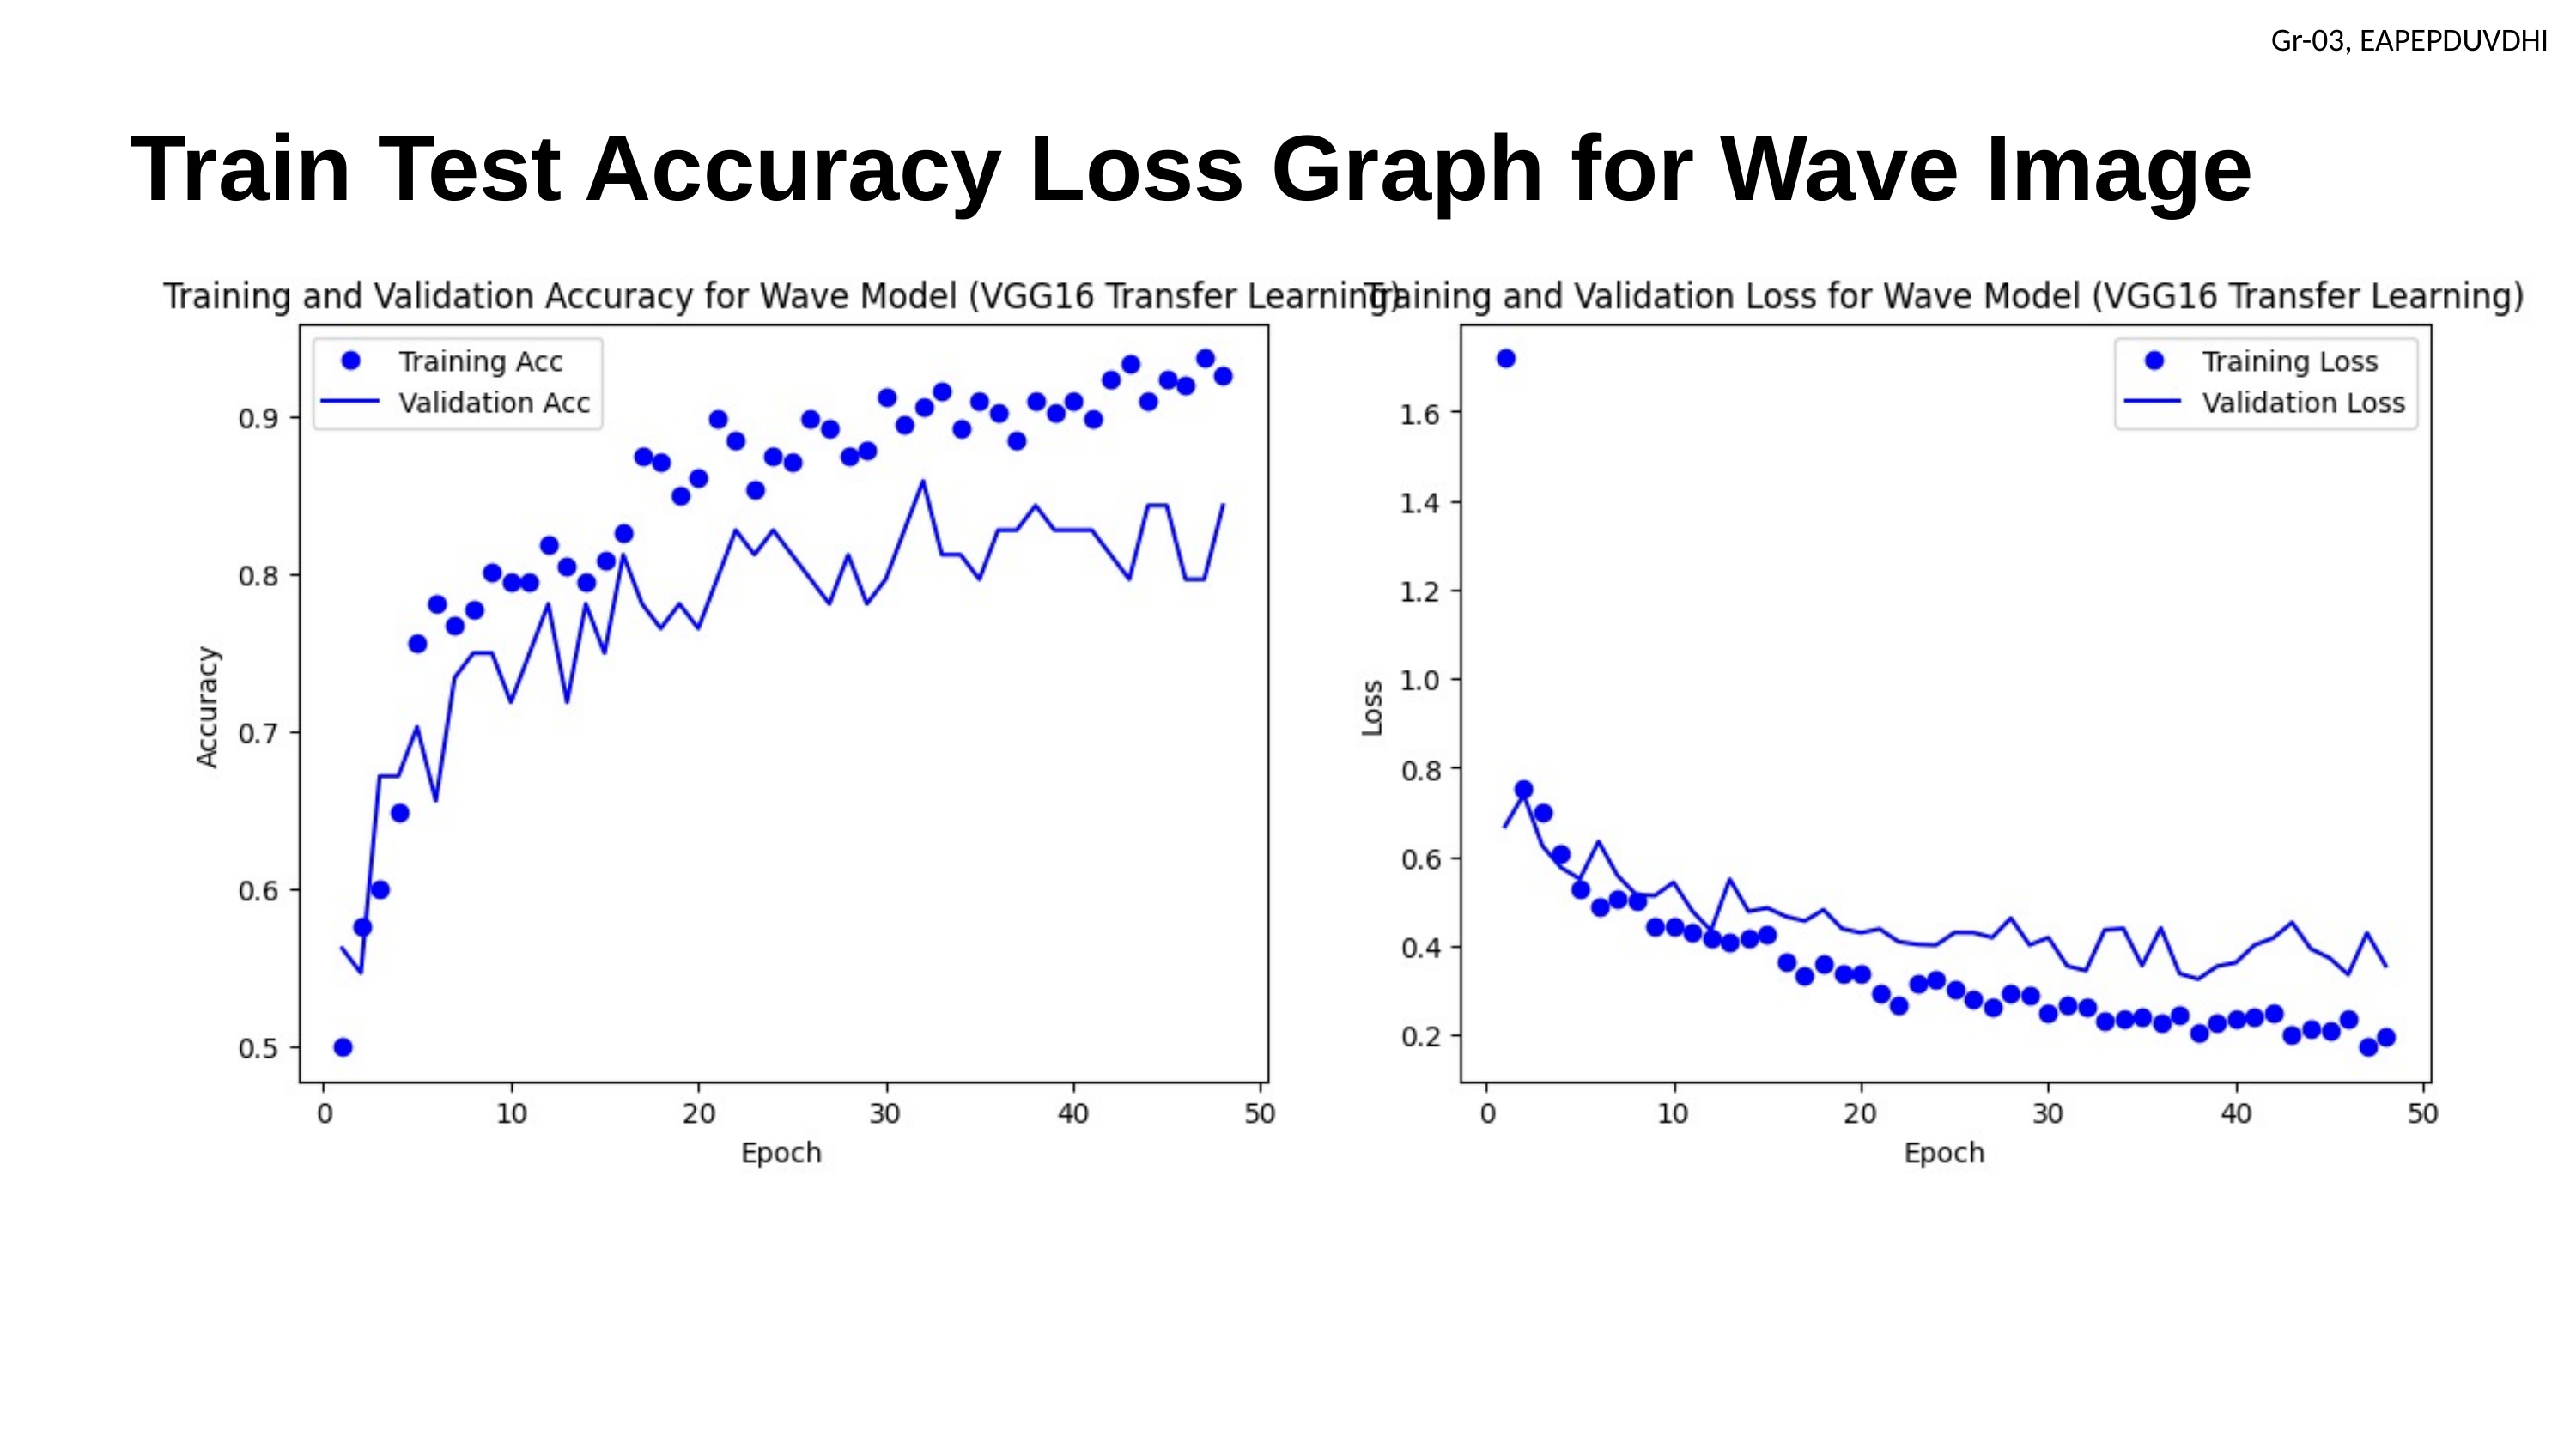

Train Test Accuracy Loss Graph for Wave Image